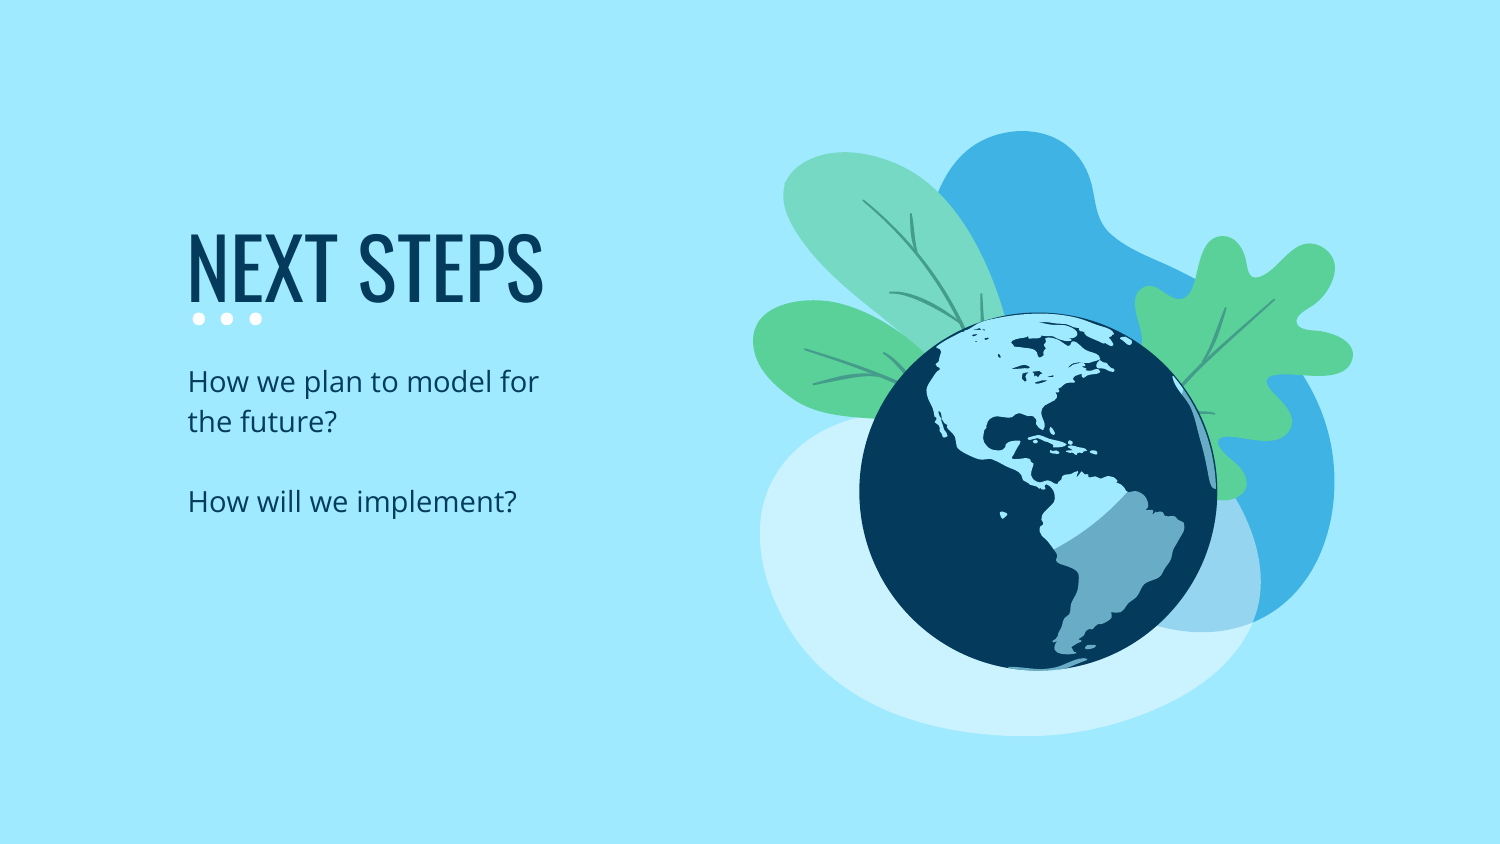

NEXT STEPS

How we plan to model for the future?

How will we implement?